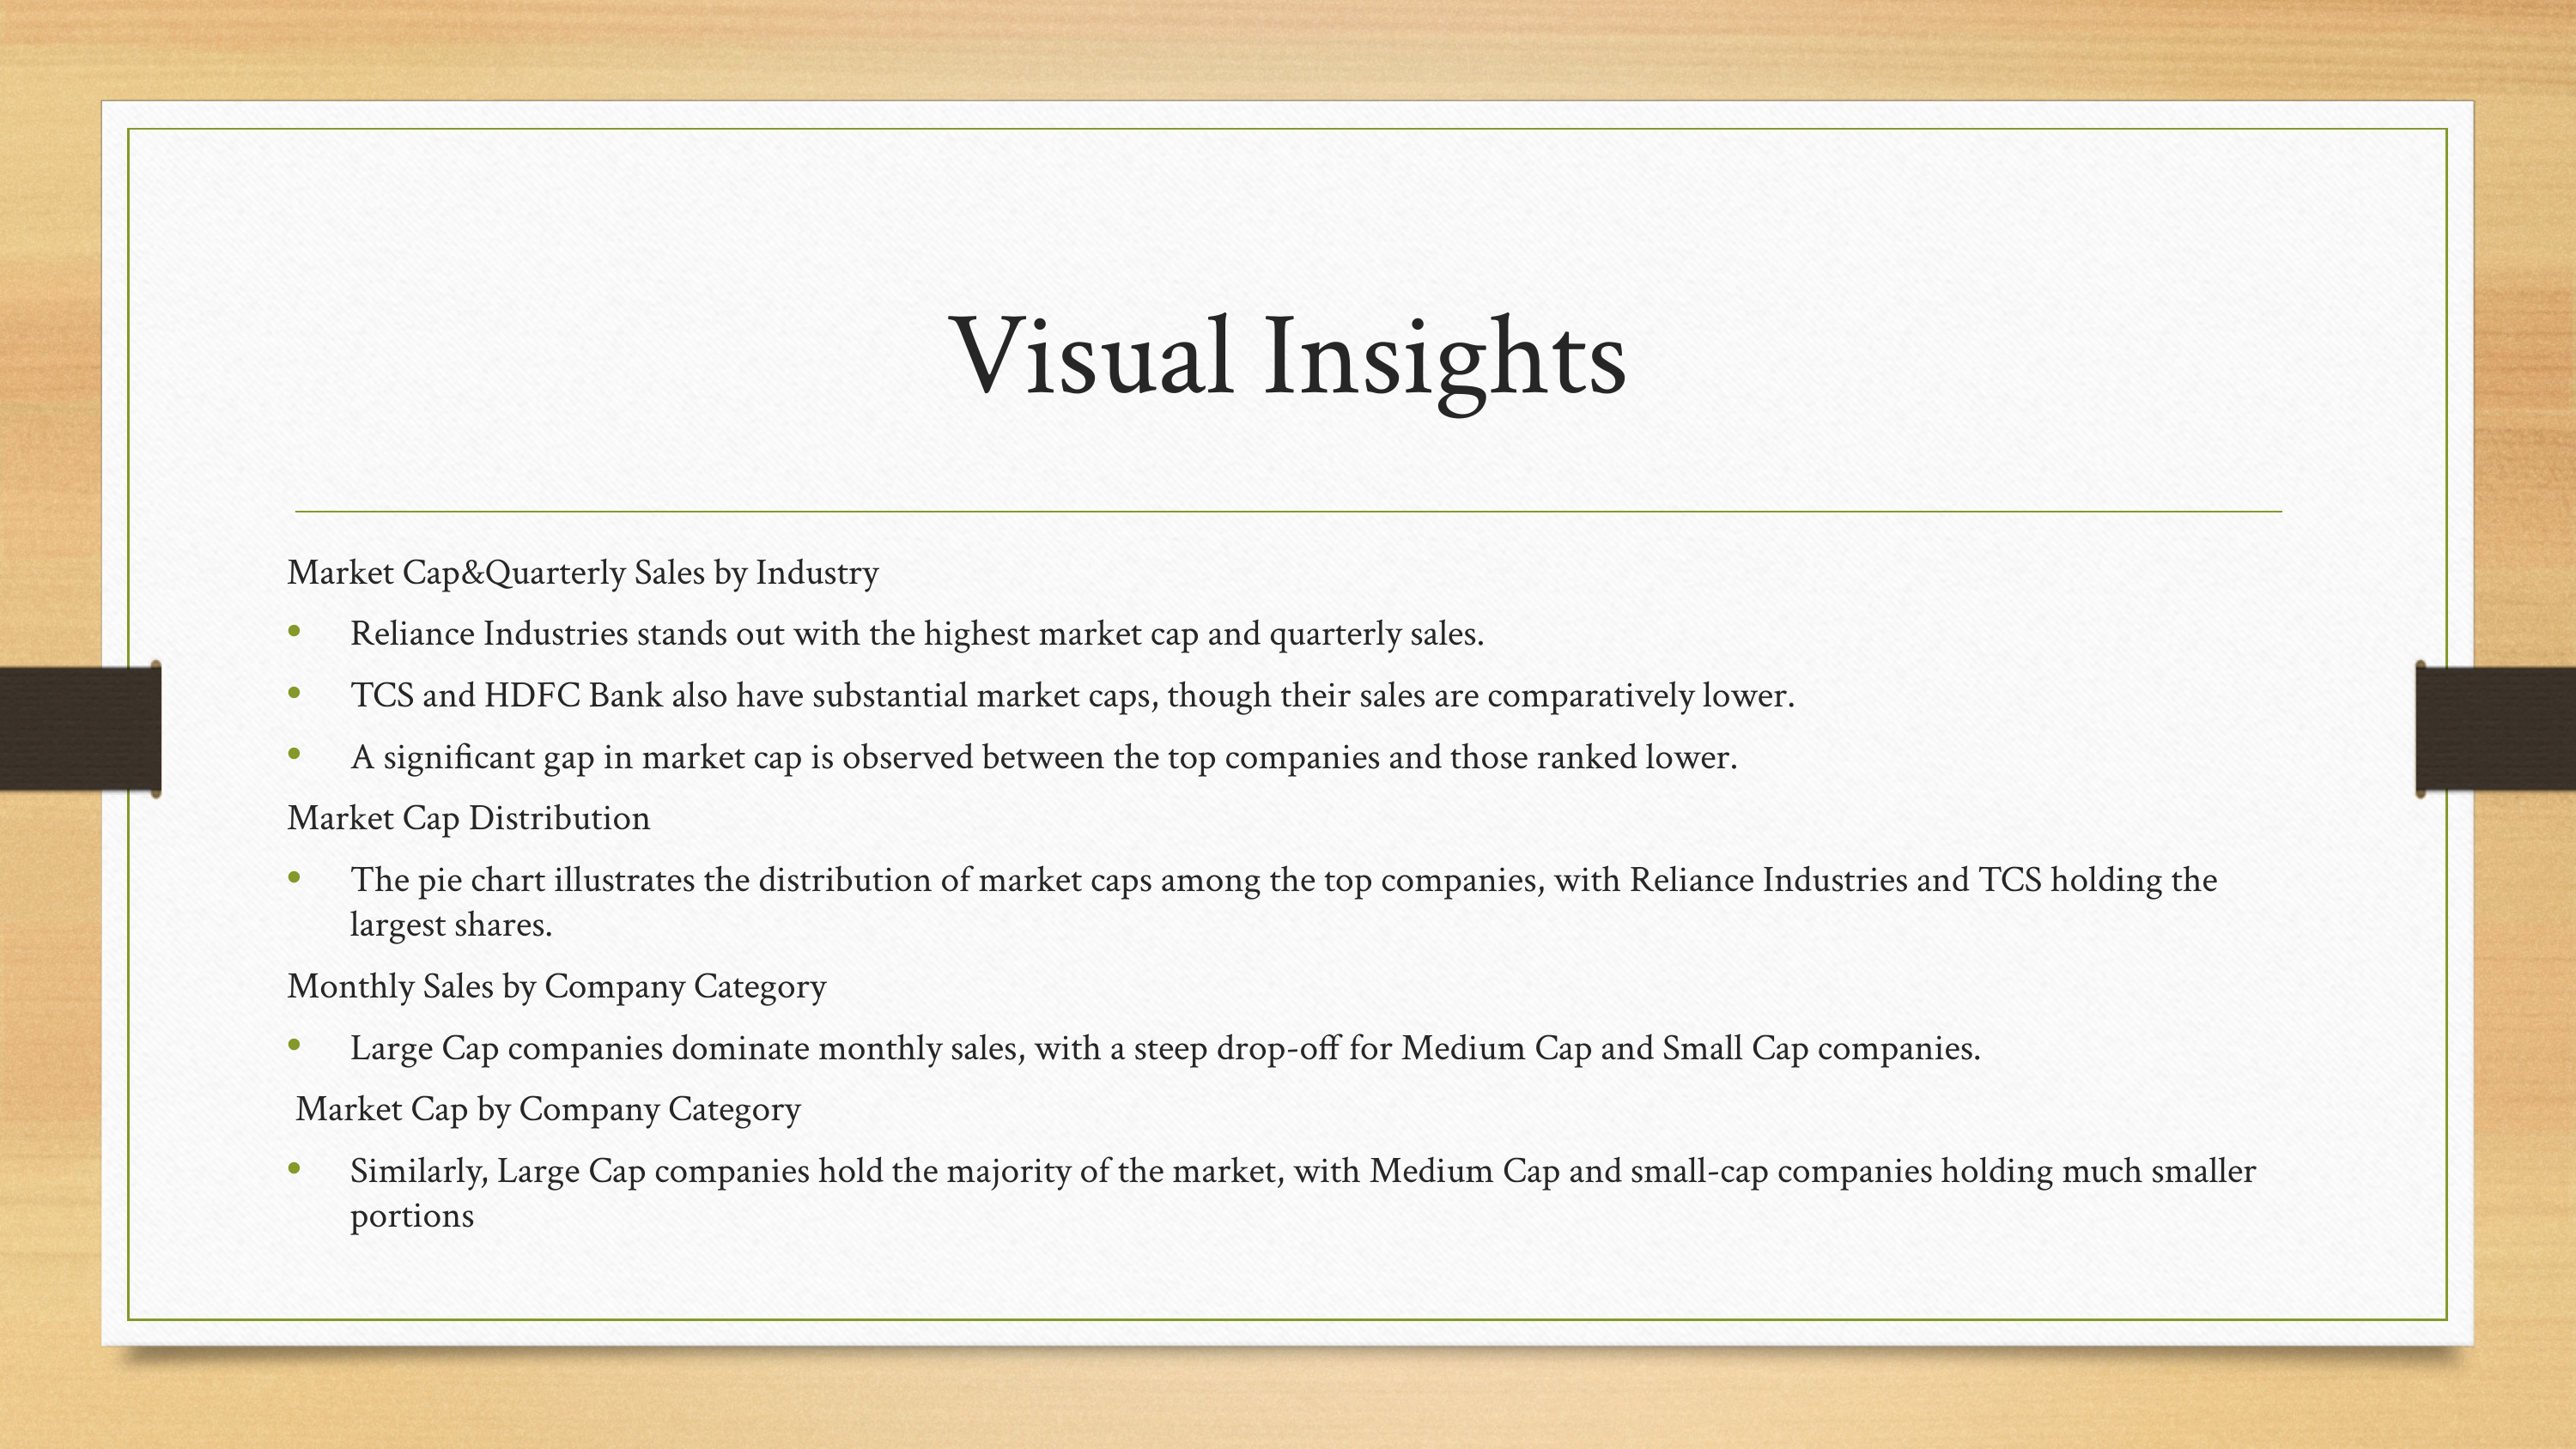

# Visual Insights
Market Cap&Quarterly Sales by Industry
Reliance Industries stands out with the highest market cap and quarterly sales.
TCS and HDFC Bank also have substantial market caps, though their sales are comparatively lower.
A significant gap in market cap is observed between the top companies and those ranked lower.
Market Cap Distribution
The pie chart illustrates the distribution of market caps among the top companies, with Reliance Industries and TCS holding the largest shares.
Monthly Sales by Company Category
Large Cap companies dominate monthly sales, with a steep drop-off for Medium Cap and Small Cap companies.
 Market Cap by Company Category
Similarly, Large Cap companies hold the majority of the market, with Medium Cap and small-cap companies holding much smaller portions